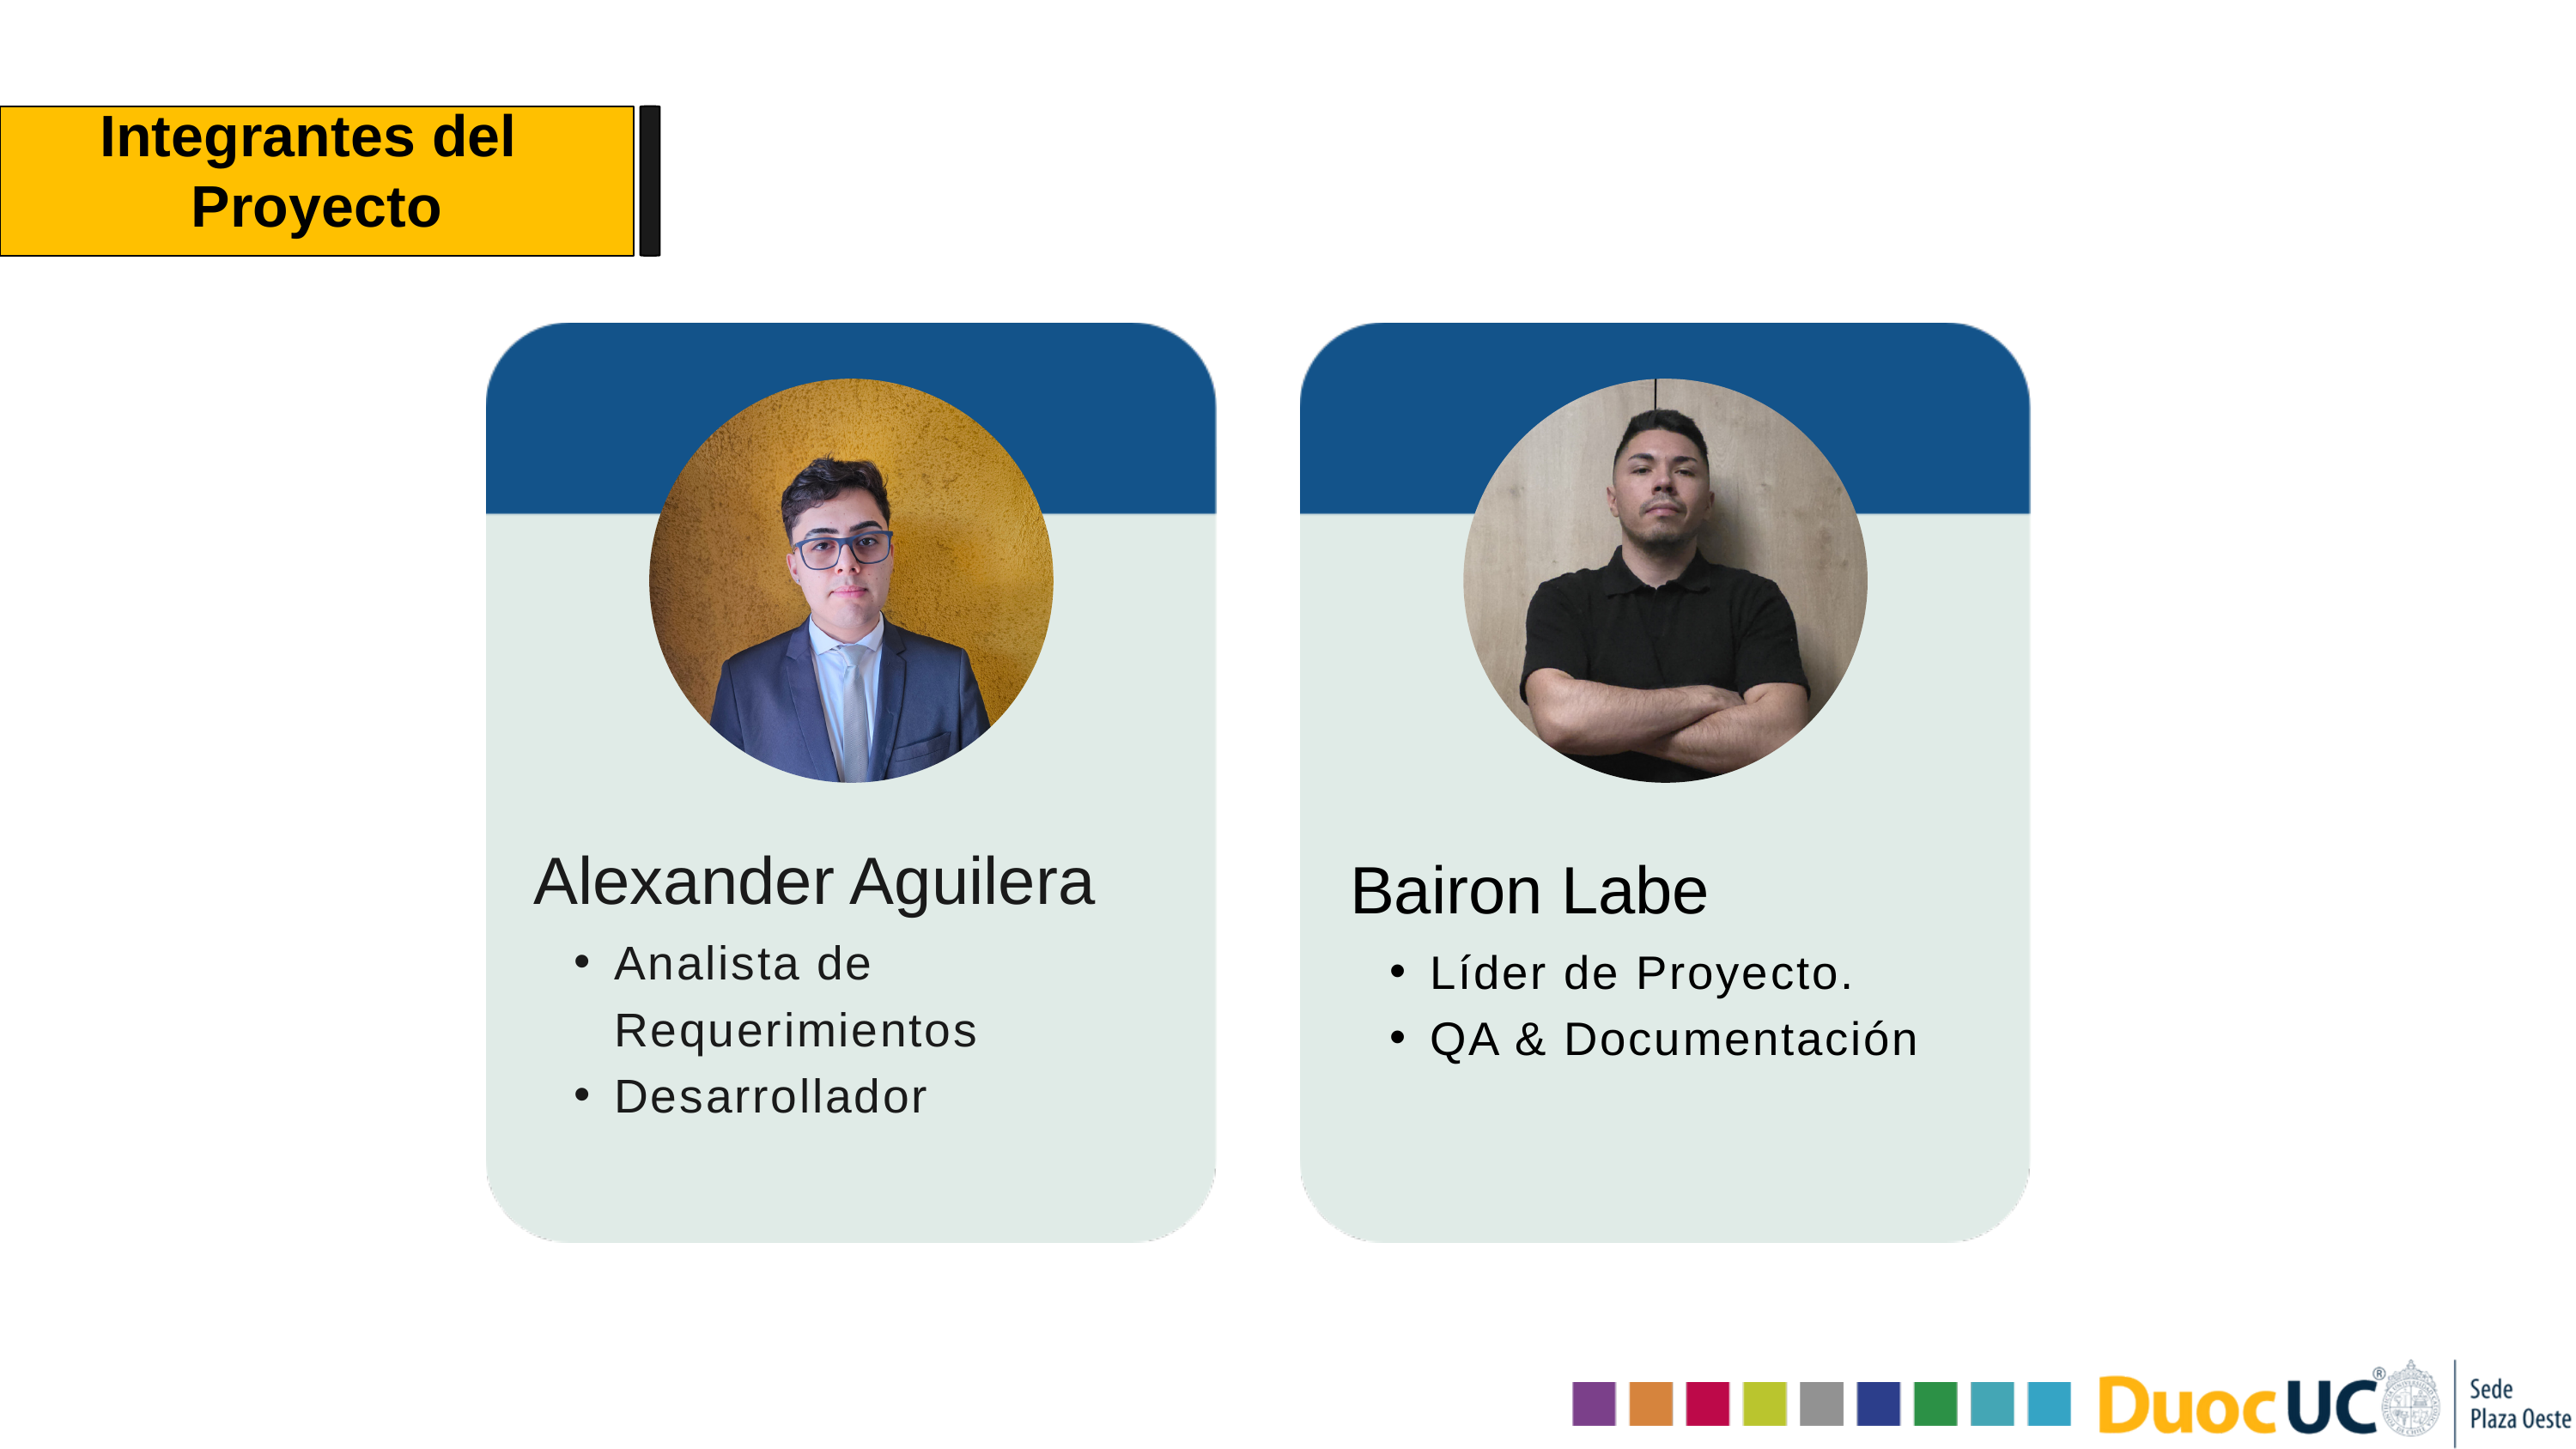

Integrantes del
Proyecto

Alexander Aguilera
Analista de Requerimientos
Desarrollador

Bairon Labe
Líder de Proyecto.
QA & Documentación